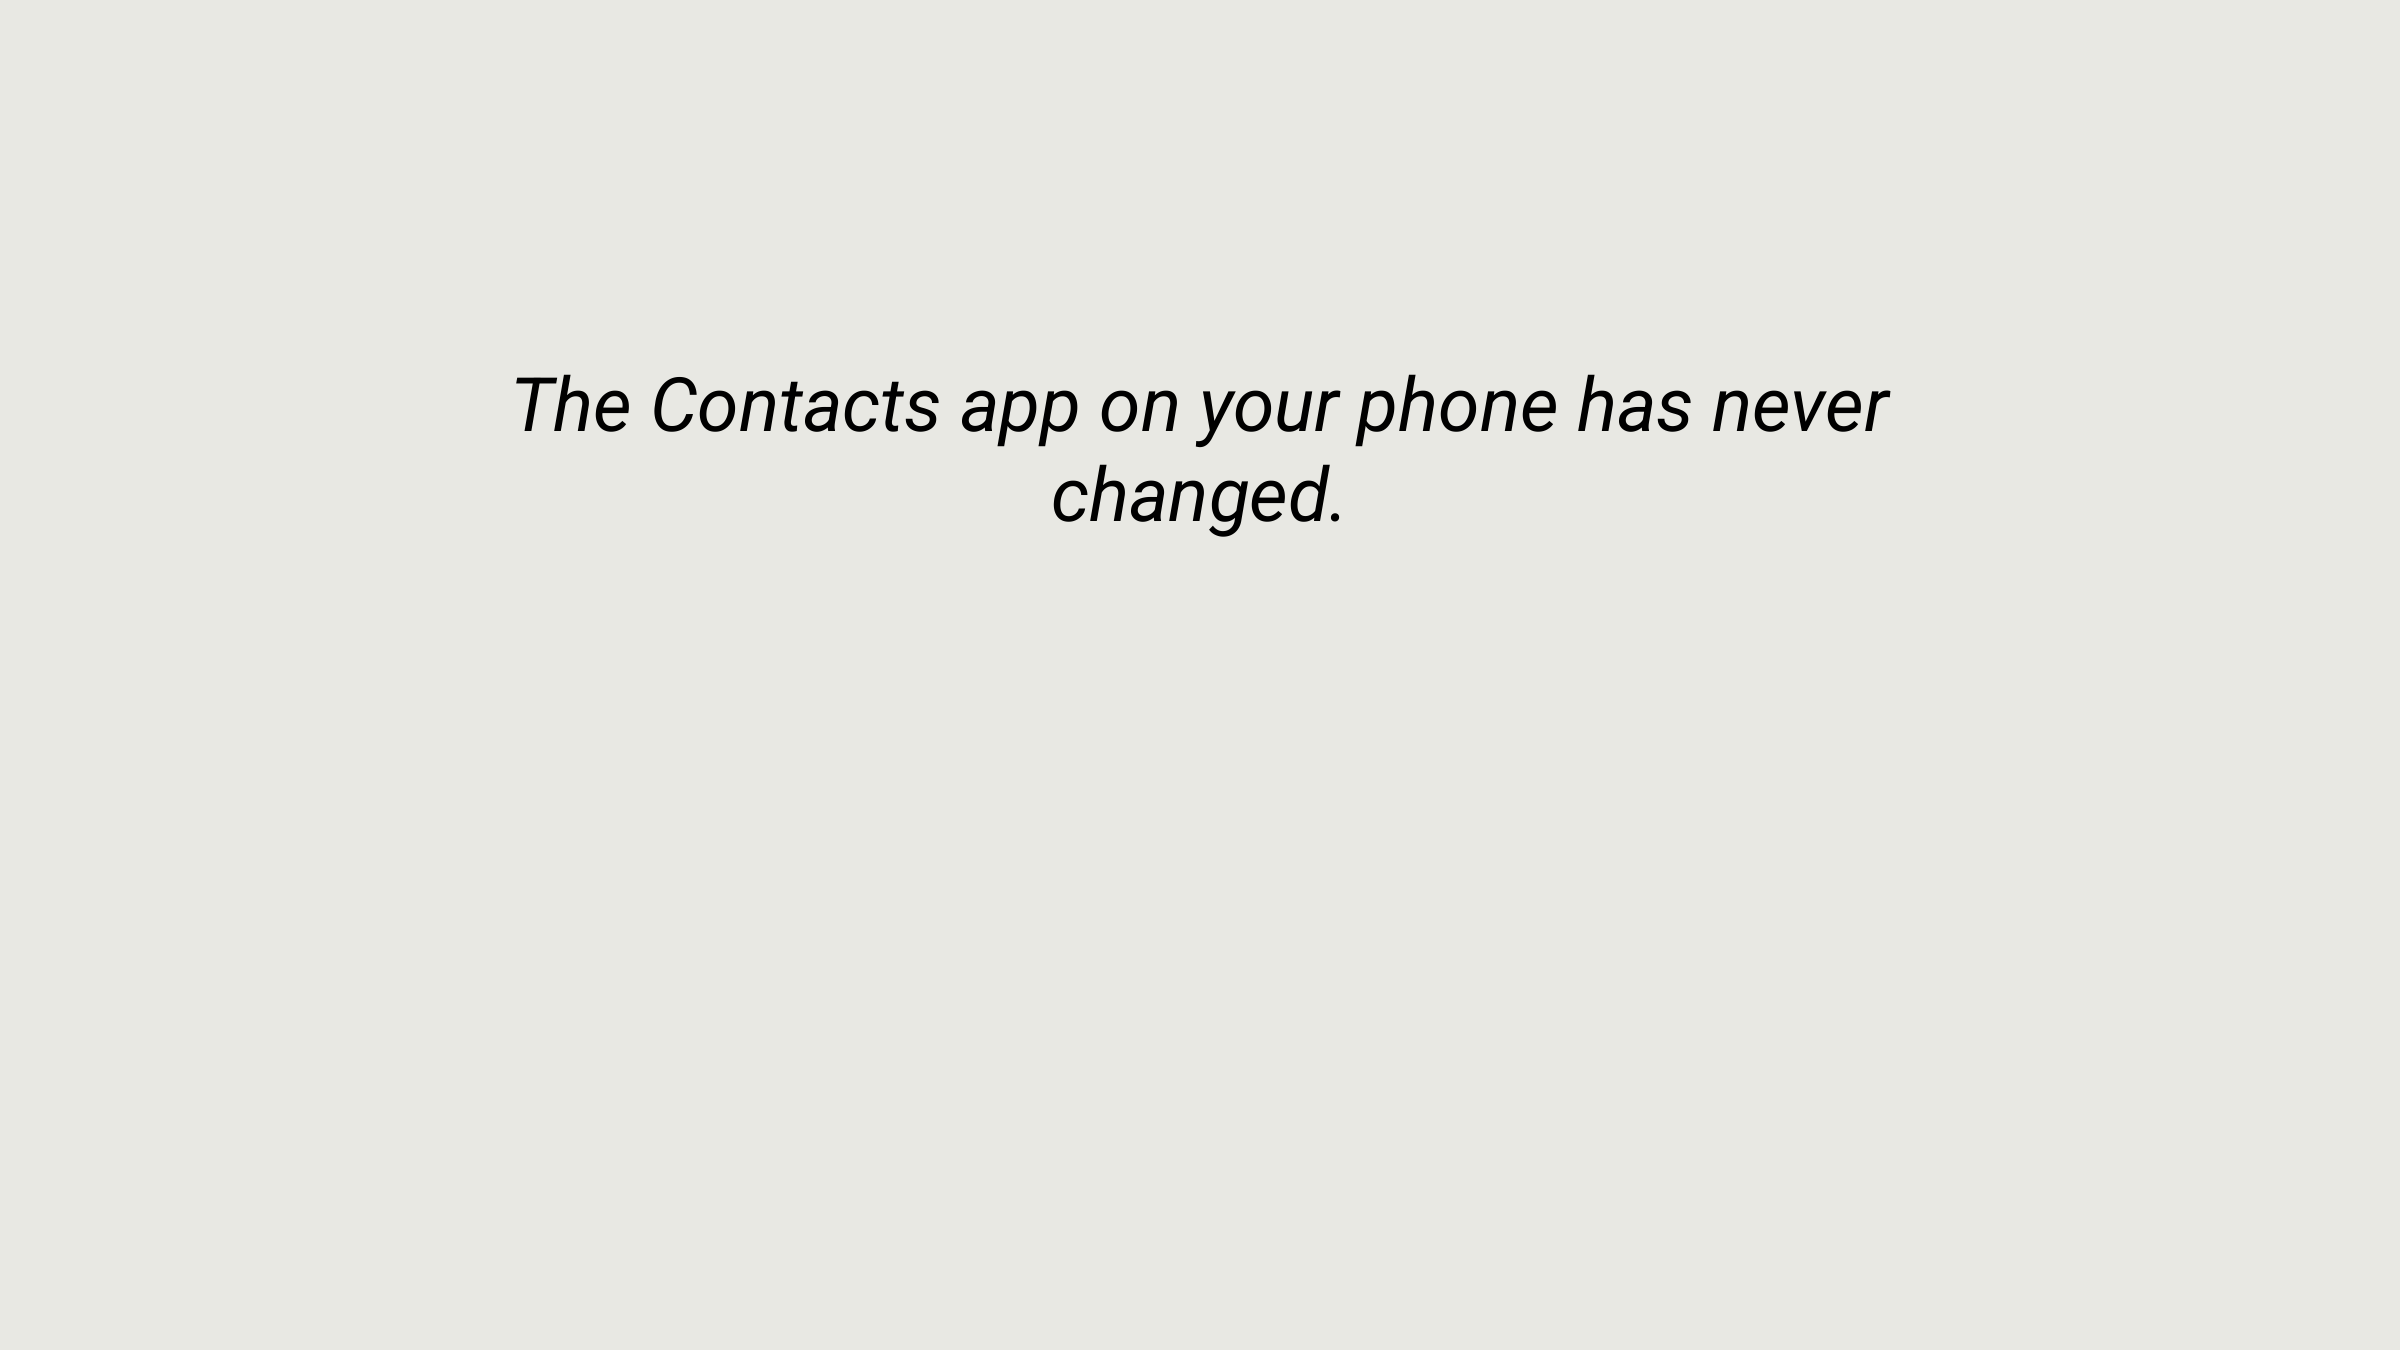

The Contacts app on your phone has never changed.